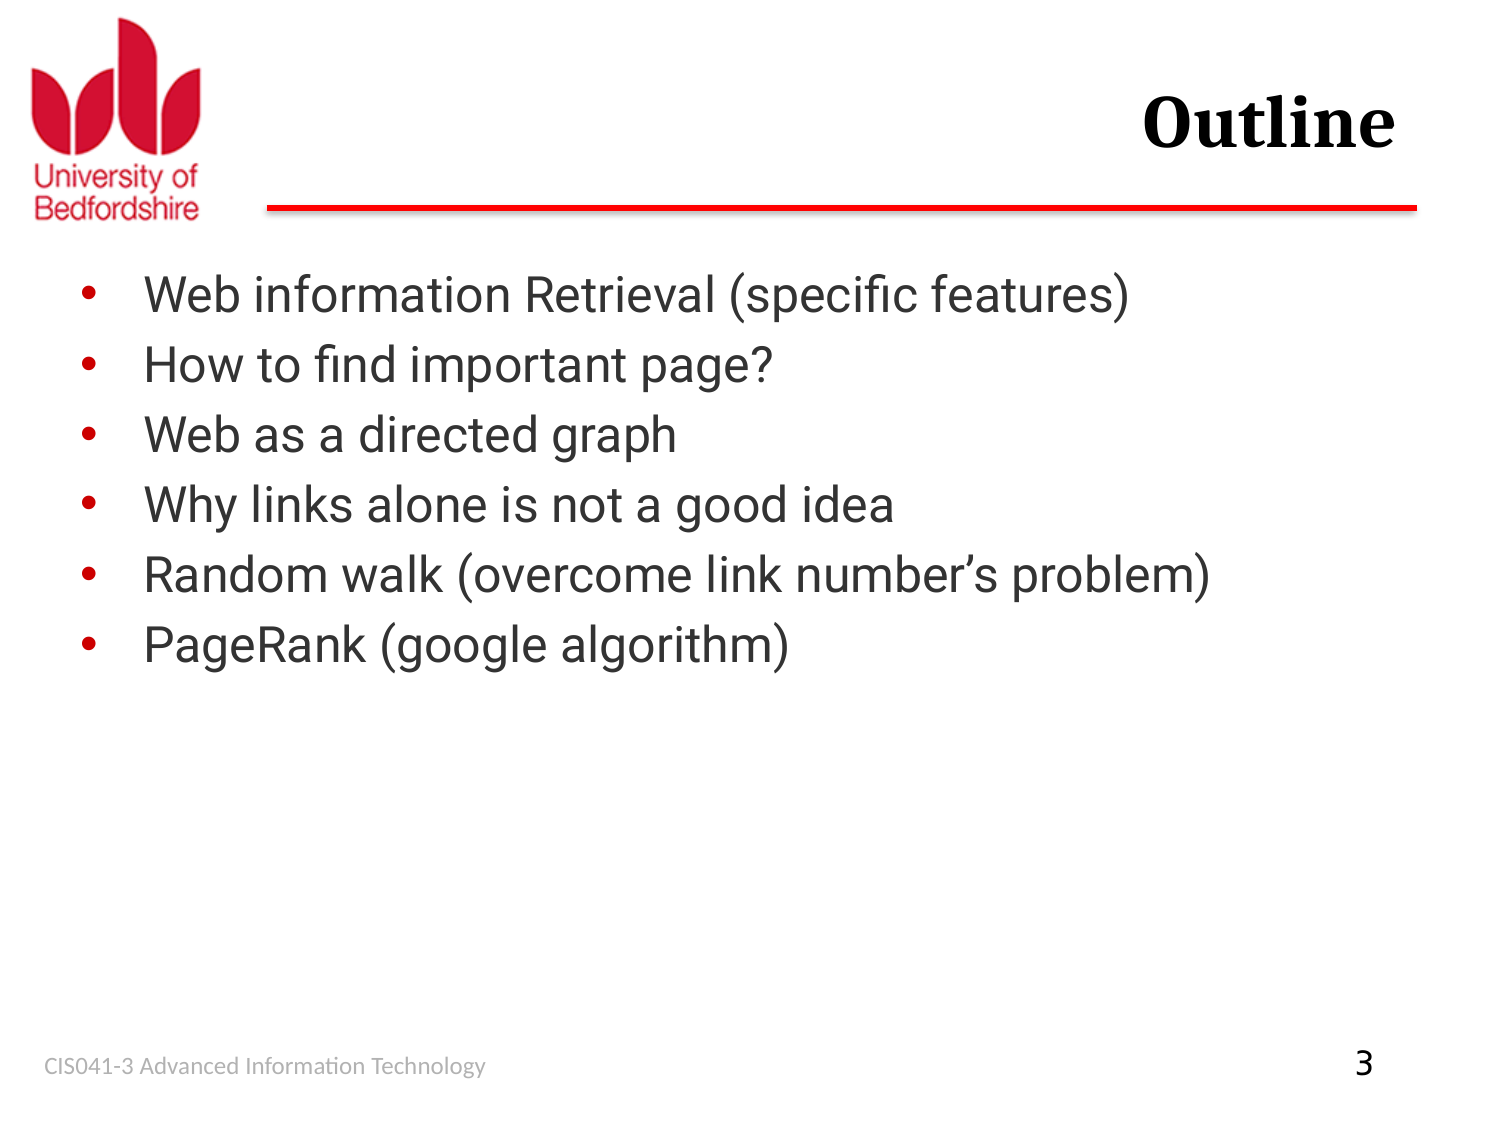

# Outline
Web information Retrieval (specific features)
How to find important page?
Web as a directed graph
Why links alone is not a good idea
Random walk (overcome link number’s problem)
PageRank (google algorithm)

CIS041-3 Advanced Information Technology